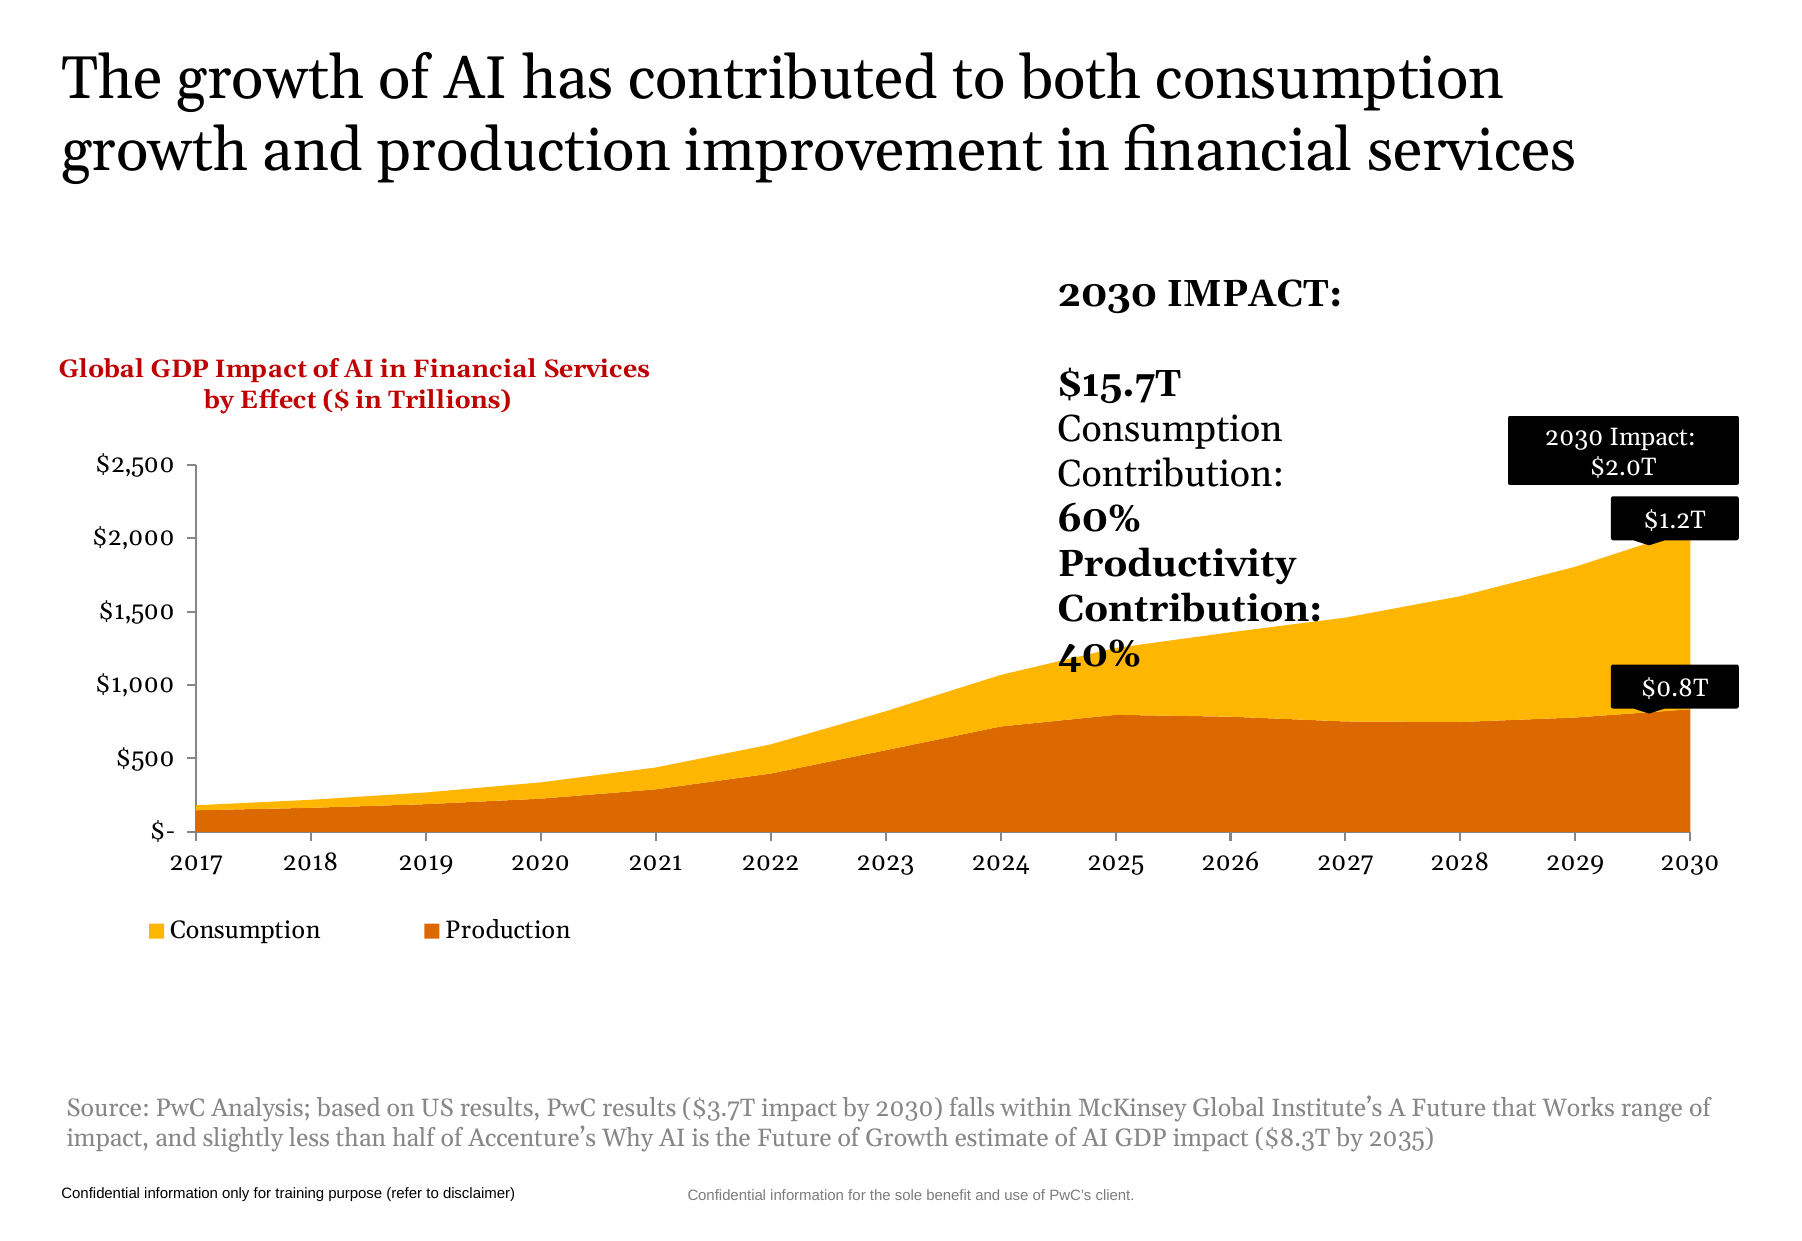

# The growth of AI has contributed to both consumption growth and production improvement in financial services
2030 IMPACT:

$15.7T
Consumption
Contribution:
60%
Productivity Contribution:
40%

### Chart: Global GDP Impact of AI in Financial Services
by Effect ($ in Trillions)

| Category | Production | Consumption |
|---|---|---|
| 2017 | 147.0149481727466 | 34.11239488411442 |
| 2018 | 163.7329423795927 | 54.9077885433142 |
| 2019 | 188.67292125191 | 79.9116321790327 |
| 2020 | 226.4833422428465 | 110.4038448753562 |
| 2021 | 289.804333156452 | 148.6311022706475 |
| 2022 | 397.4285887118126 | 198.364892767712 |
| 2023 | 556.028172568941 | 264.6787846181787 |
| 2024 | 717.477473920855 | 351.052397511402 |
| 2025 | 796.3606767179414 | 455.6960505843016 |
| 2026 | 784.0228628916042 | 574.4792746744575 |
| 2027 | 751.7820947384557 | 706.8491541476932 |
| 2028 | 747.974974261957 | 855.982179579837 |
| 2029 | 778.2906875324575 | 1026.742019251966 |
| 2030 | 834.5929657344453 | 1225.021298578689 |
2030 Impact:
$2.0T
$1.2T
$0.8T
Source: PwC Analysis; based on US results, PwC results ($3.7T impact by 2030) falls within McKinsey Global Institute’s A Future that Works range of impact, and slightly less than half of Accenture’s Why AI is the Future of Growth estimate of AI GDP impact ($8.3T by 2035)
Confidential information for the sole benefit and use of PwC’s client.